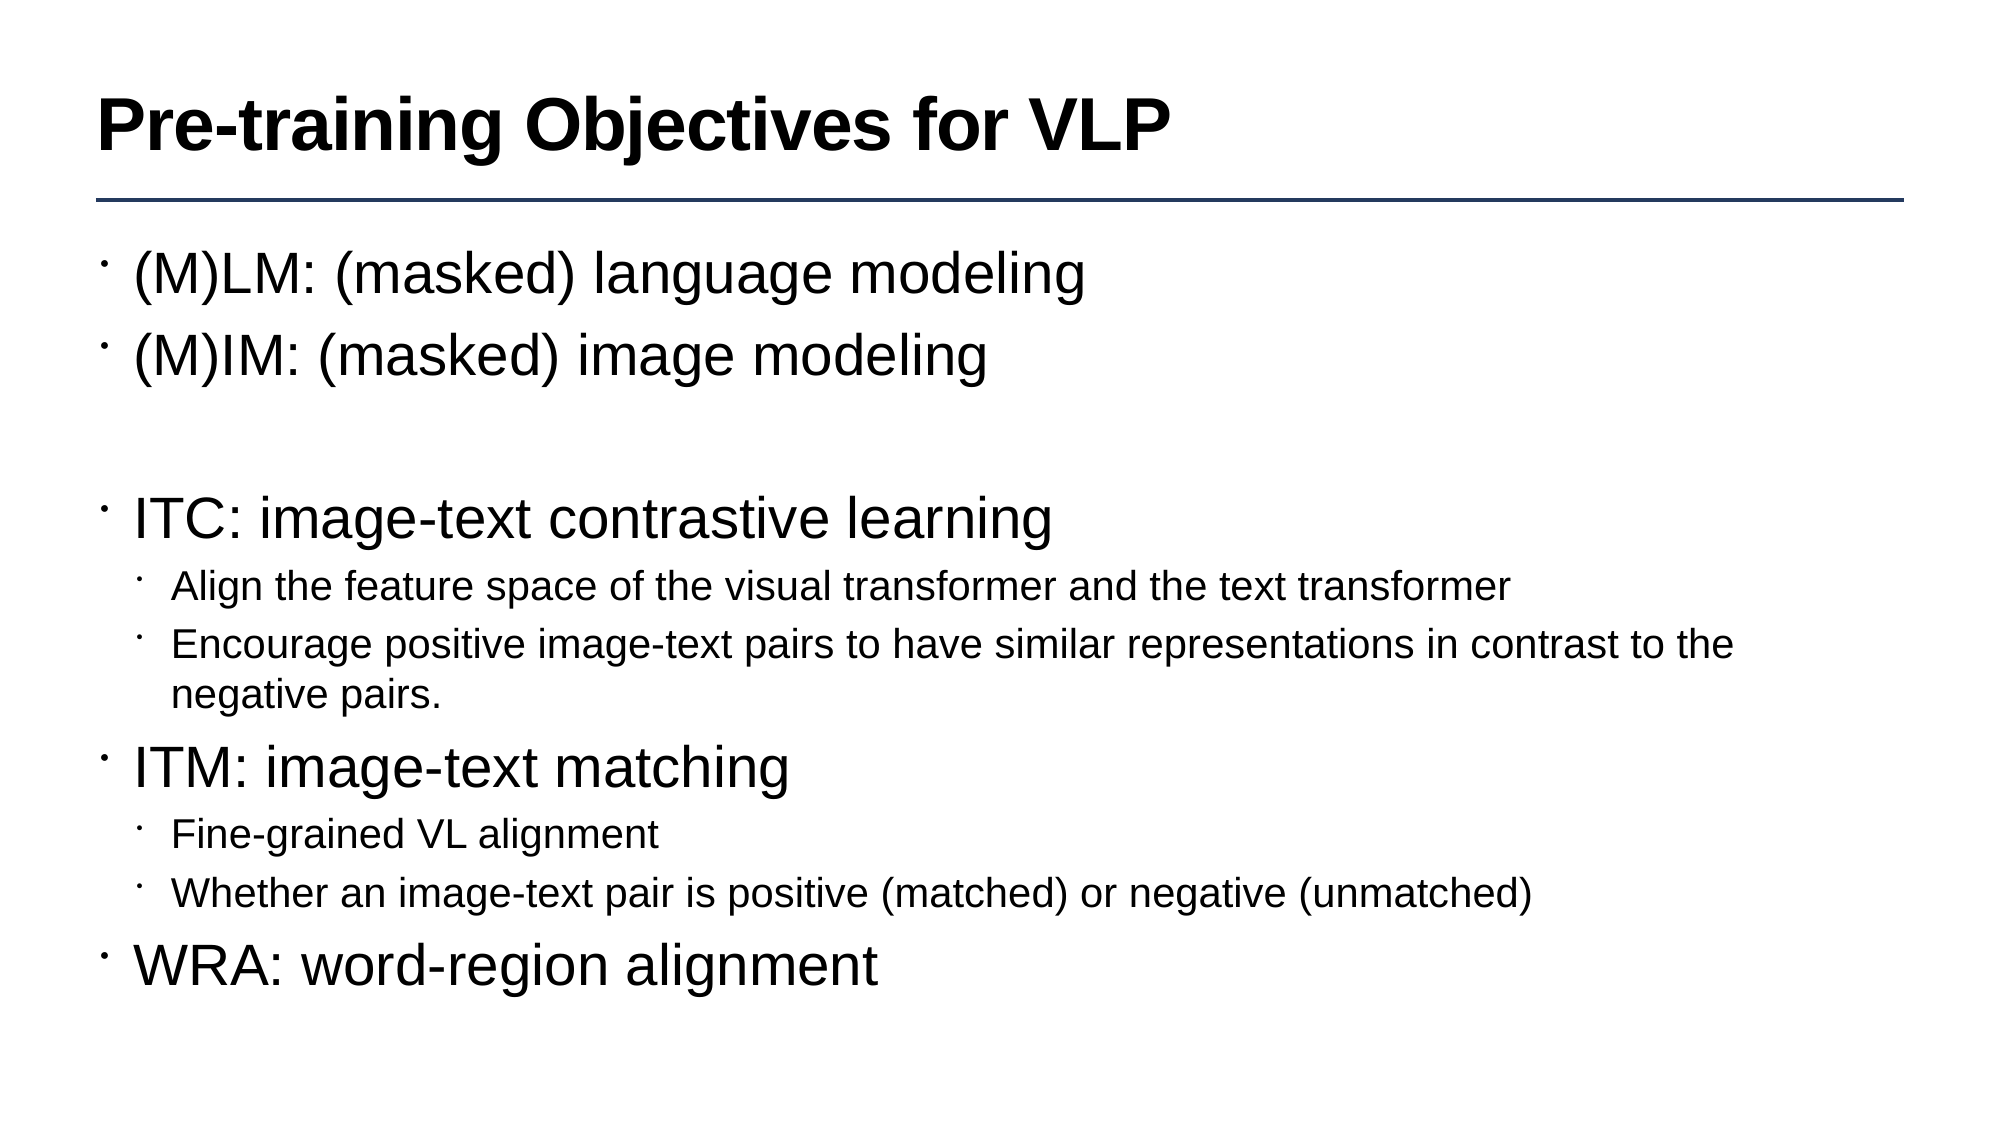

# Pre-training Objectives for VLP
(M)LM: (masked) language modeling
(M)IM: (masked) image modeling

ITC: image-text contrastive learning
Align the feature space of the visual transformer and the text transformer
Encourage positive image-text pairs to have similar representations in contrast to the negative pairs.
ITM: image-text matching
Fine-grained VL alignment
Whether an image-text pair is positive (matched) or negative (unmatched)
WRA: word-region alignment